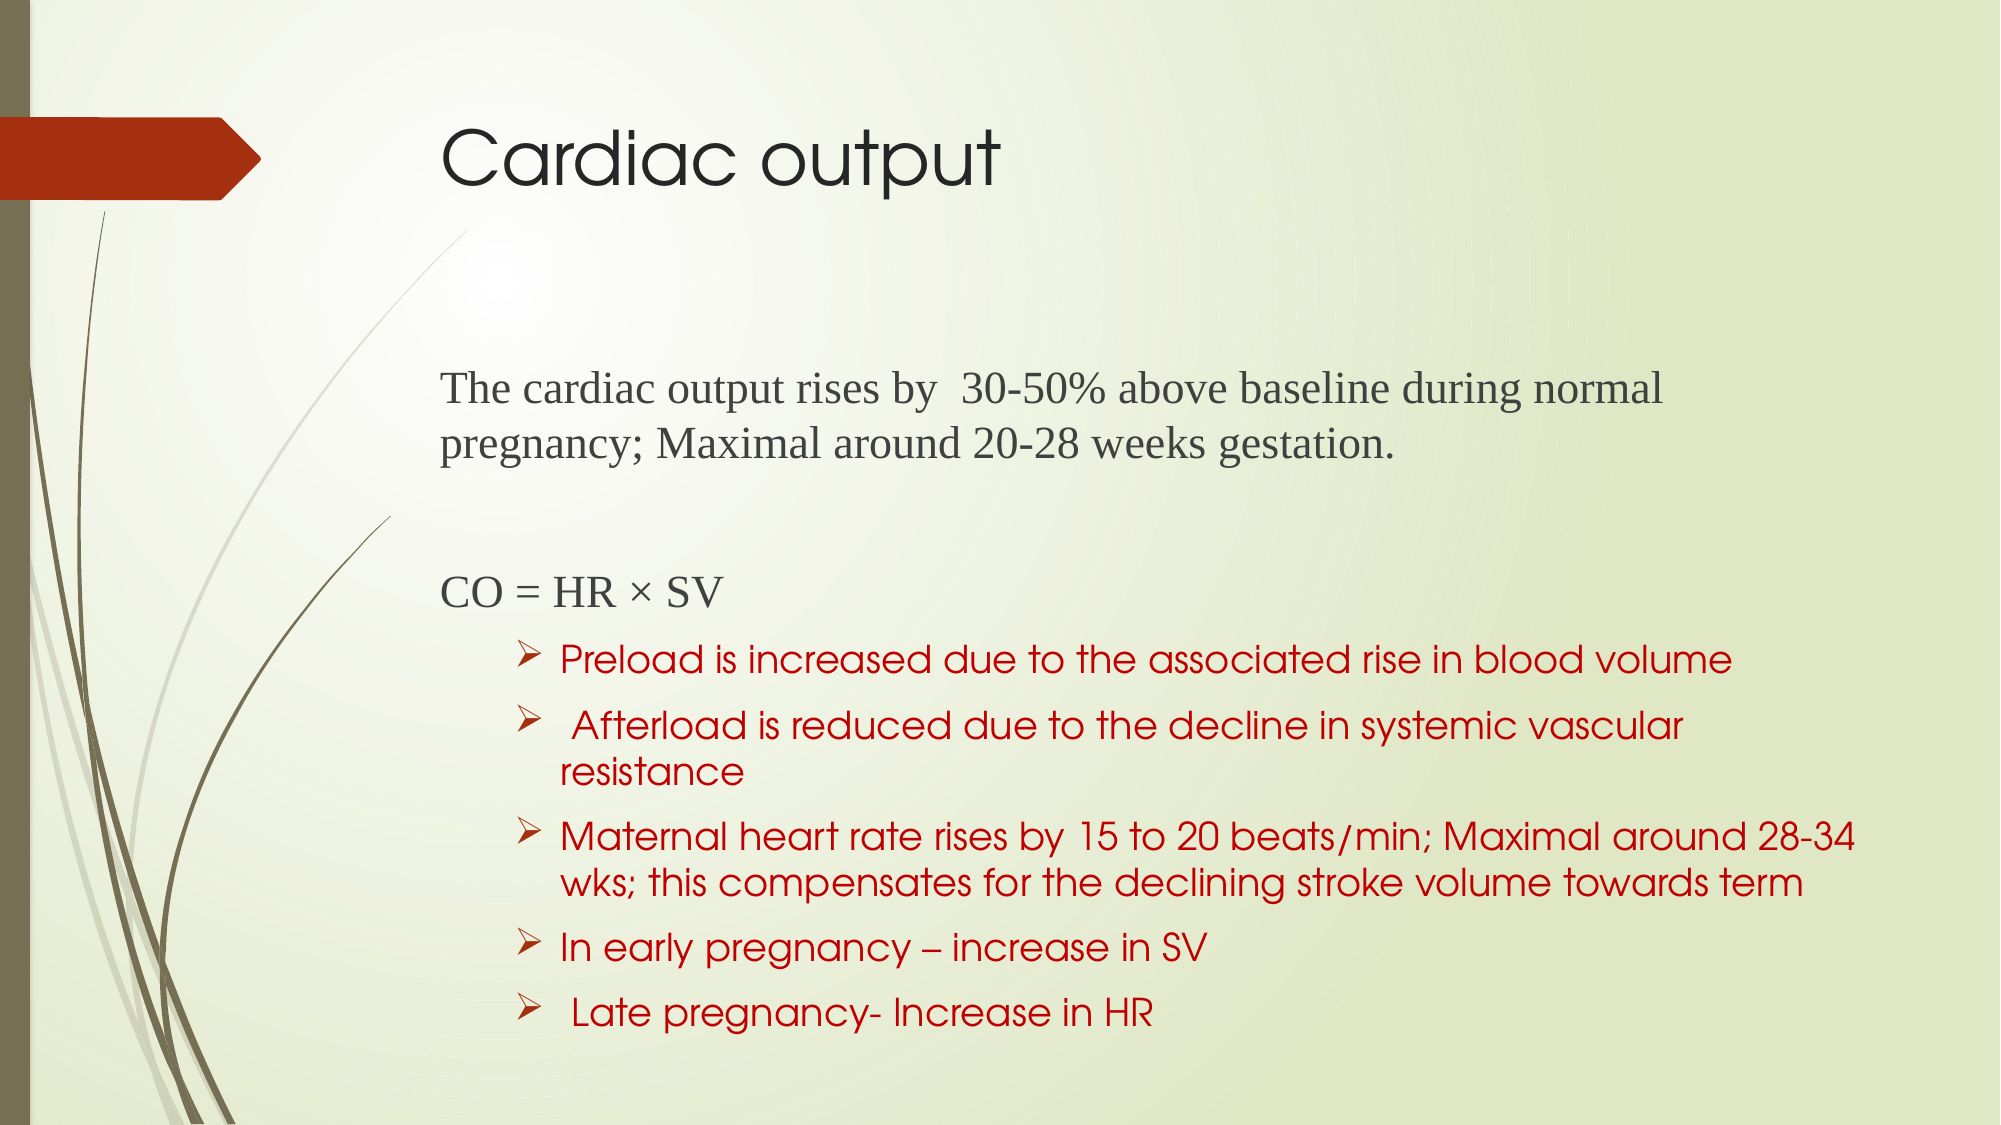

# Cardiac output
The cardiac output rises by  30-50% above baseline during normal pregnancy; Maximal around 20-28 weeks gestation.

CO = HR × SV
Preload is increased due to the associated rise in blood volume
 Afterload is reduced due to the decline in systemic vascular resistance
Maternal heart rate rises by 15 to 20 beats/min; Maximal around 28-34 wks; this compensates for the declining stroke volume towards term
In early pregnancy – increase in SV
 Late pregnancy- Increase in HR